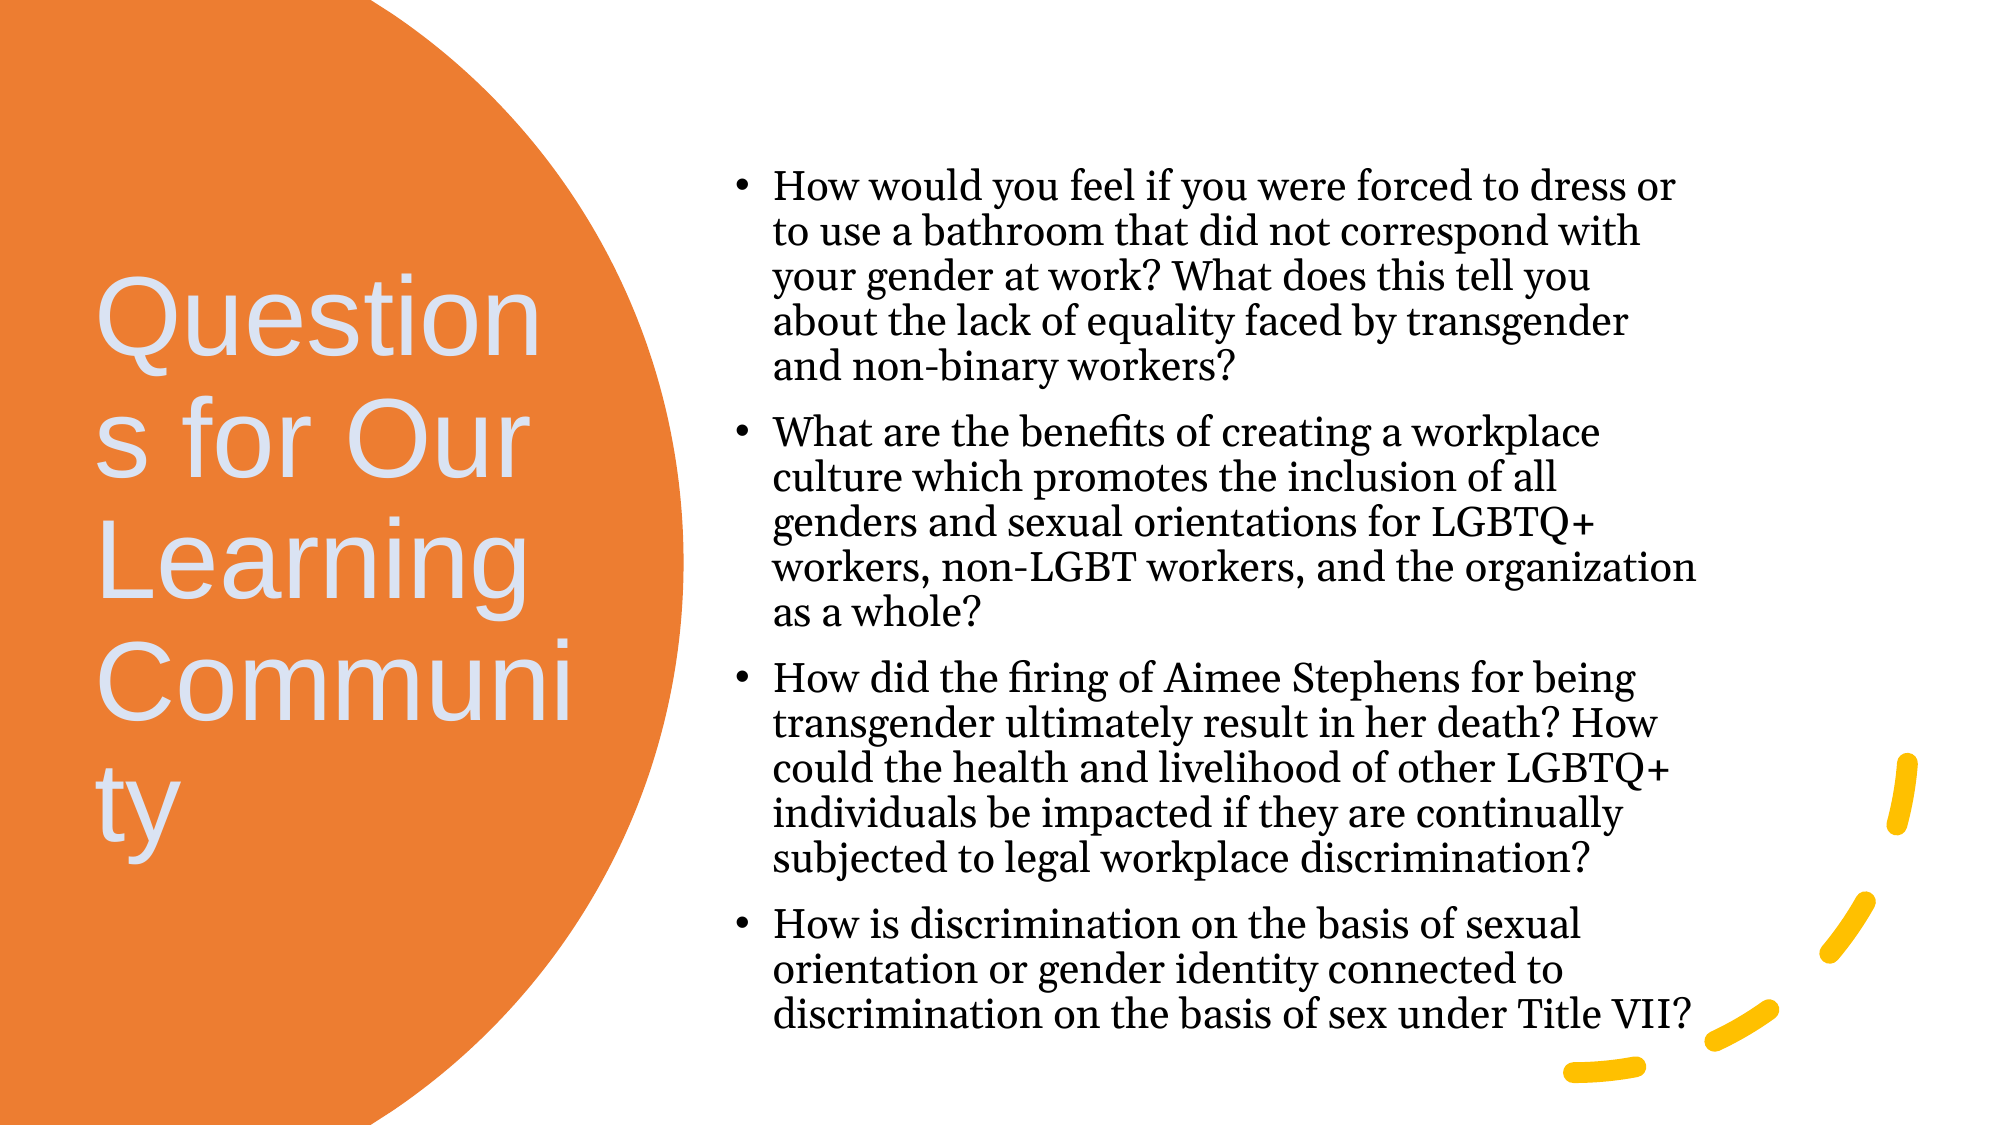

How would you feel if you were forced to dress or to use a bathroom that did not correspond with your gender at work? What does this tell you about the lack of equality faced by transgender and non-binary workers?
What are the benefits of creating a workplace culture which promotes the inclusion of all genders and sexual orientations for LGBTQ+ workers, non-LGBT workers, and the organization as a whole?
How did the firing of Aimee Stephens for being transgender ultimately result in her death? How could the health and livelihood of other LGBTQ+ individuals be impacted if they are continually subjected to legal workplace discrimination?
How is discrimination on the basis of sexual orientation or gender identity connected to discrimination on the basis of sex under Title VII?

# Questions for Our Learning Community